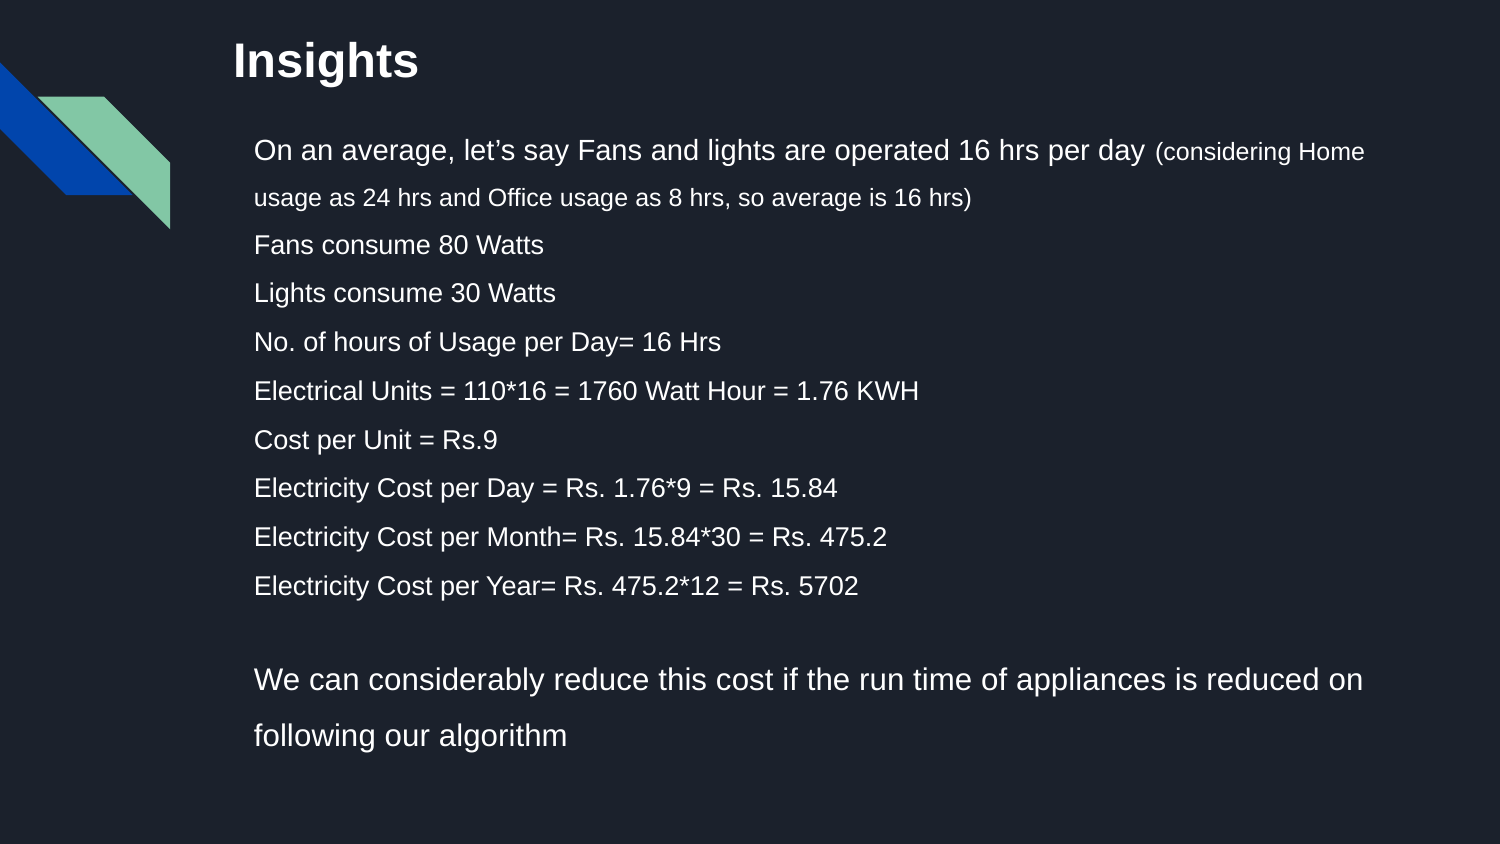

# Insights
On an average, let’s say Fans and lights are operated 16 hrs per day (considering Home usage as 24 hrs and Office usage as 8 hrs, so average is 16 hrs)
Fans consume 80 Watts
Lights consume 30 Watts
No. of hours of Usage per Day= 16 Hrs
Electrical Units = 110*16 = 1760 Watt Hour = 1.76 KWH
Cost per Unit = Rs.9
Electricity Cost per Day = Rs. 1.76*9 = Rs. 15.84
Electricity Cost per Month= Rs. 15.84*30 = Rs. 475.2
Electricity Cost per Year= Rs. 475.2*12 = Rs. 5702

We can considerably reduce this cost if the run time of appliances is reduced on following our algorithm